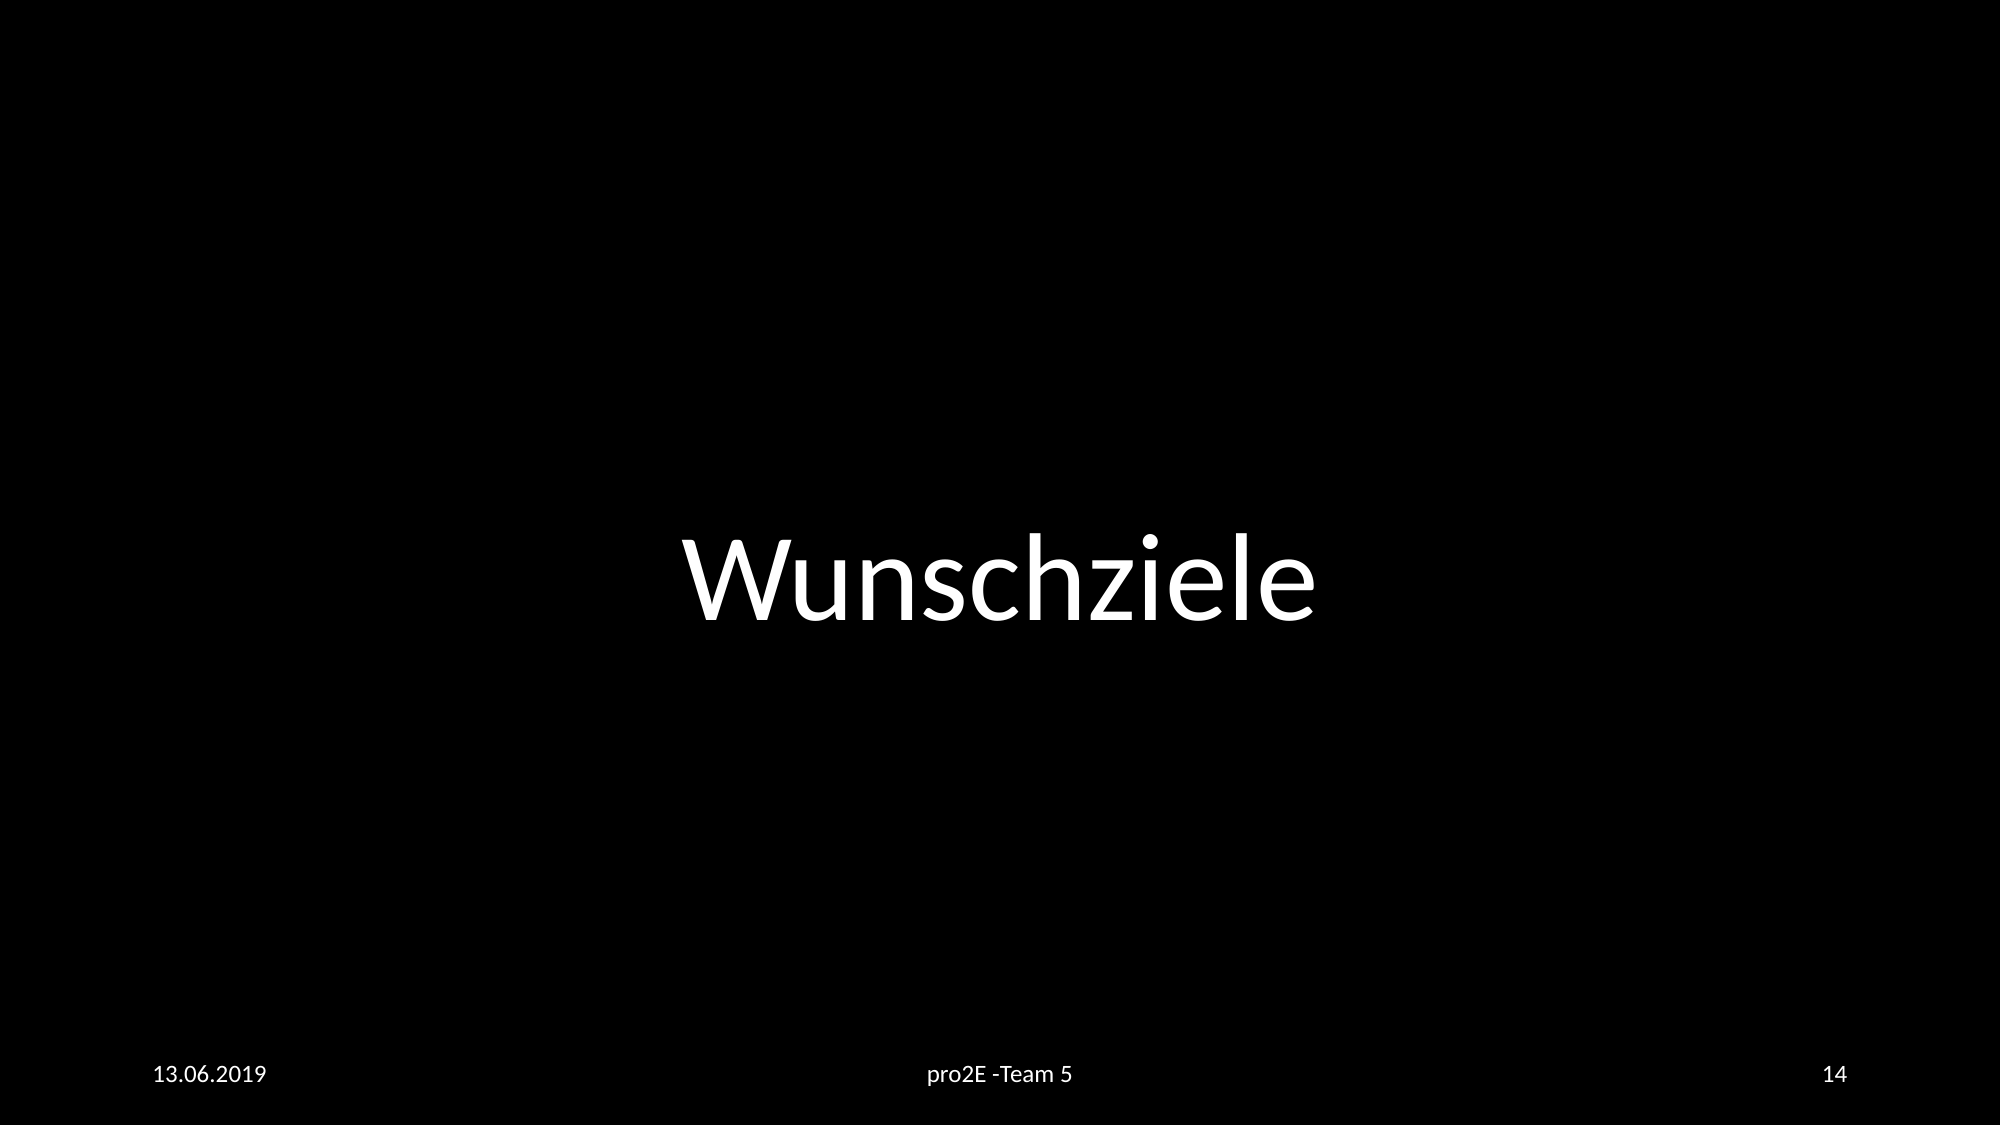

# Wunschziele

13.06.2019
pro2E -Team 5
14